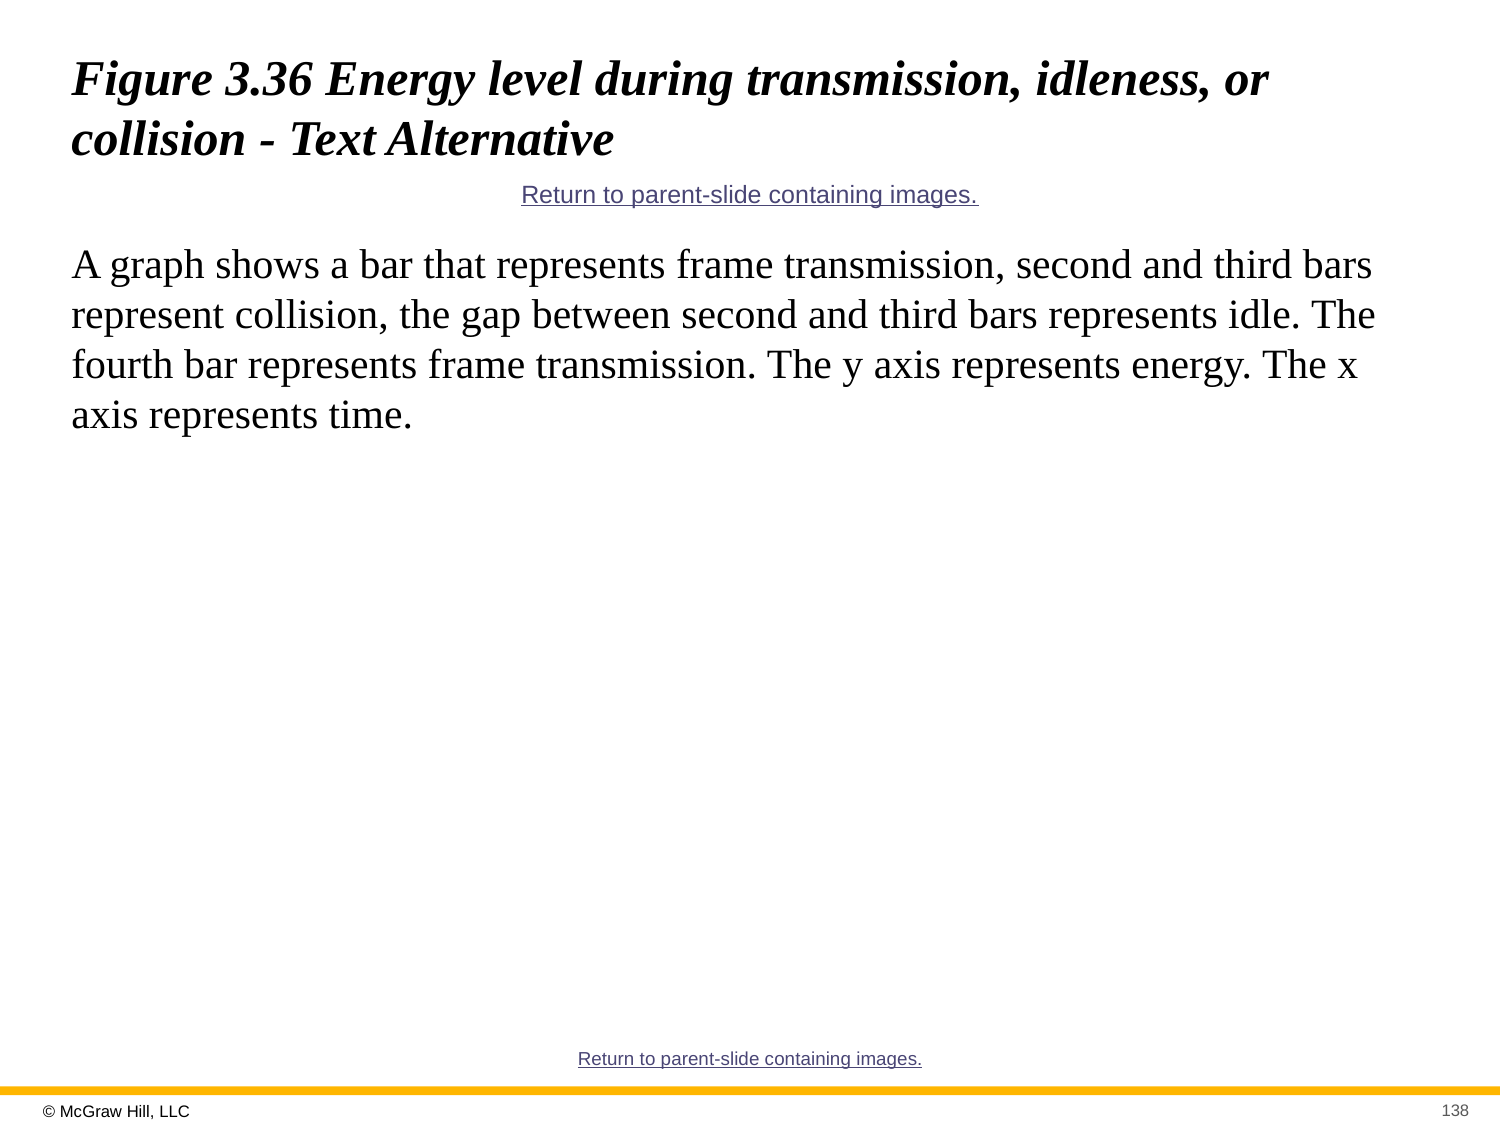

# Figure 3.36 Energy level during transmission, idleness, or collision - Text Alternative
Return to parent-slide containing images.
A graph shows a bar that represents frame transmission, second and third bars represent collision, the gap between second and third bars represents idle. The fourth bar represents frame transmission. The y axis represents energy. The x axis represents time.
Return to parent-slide containing images.
138